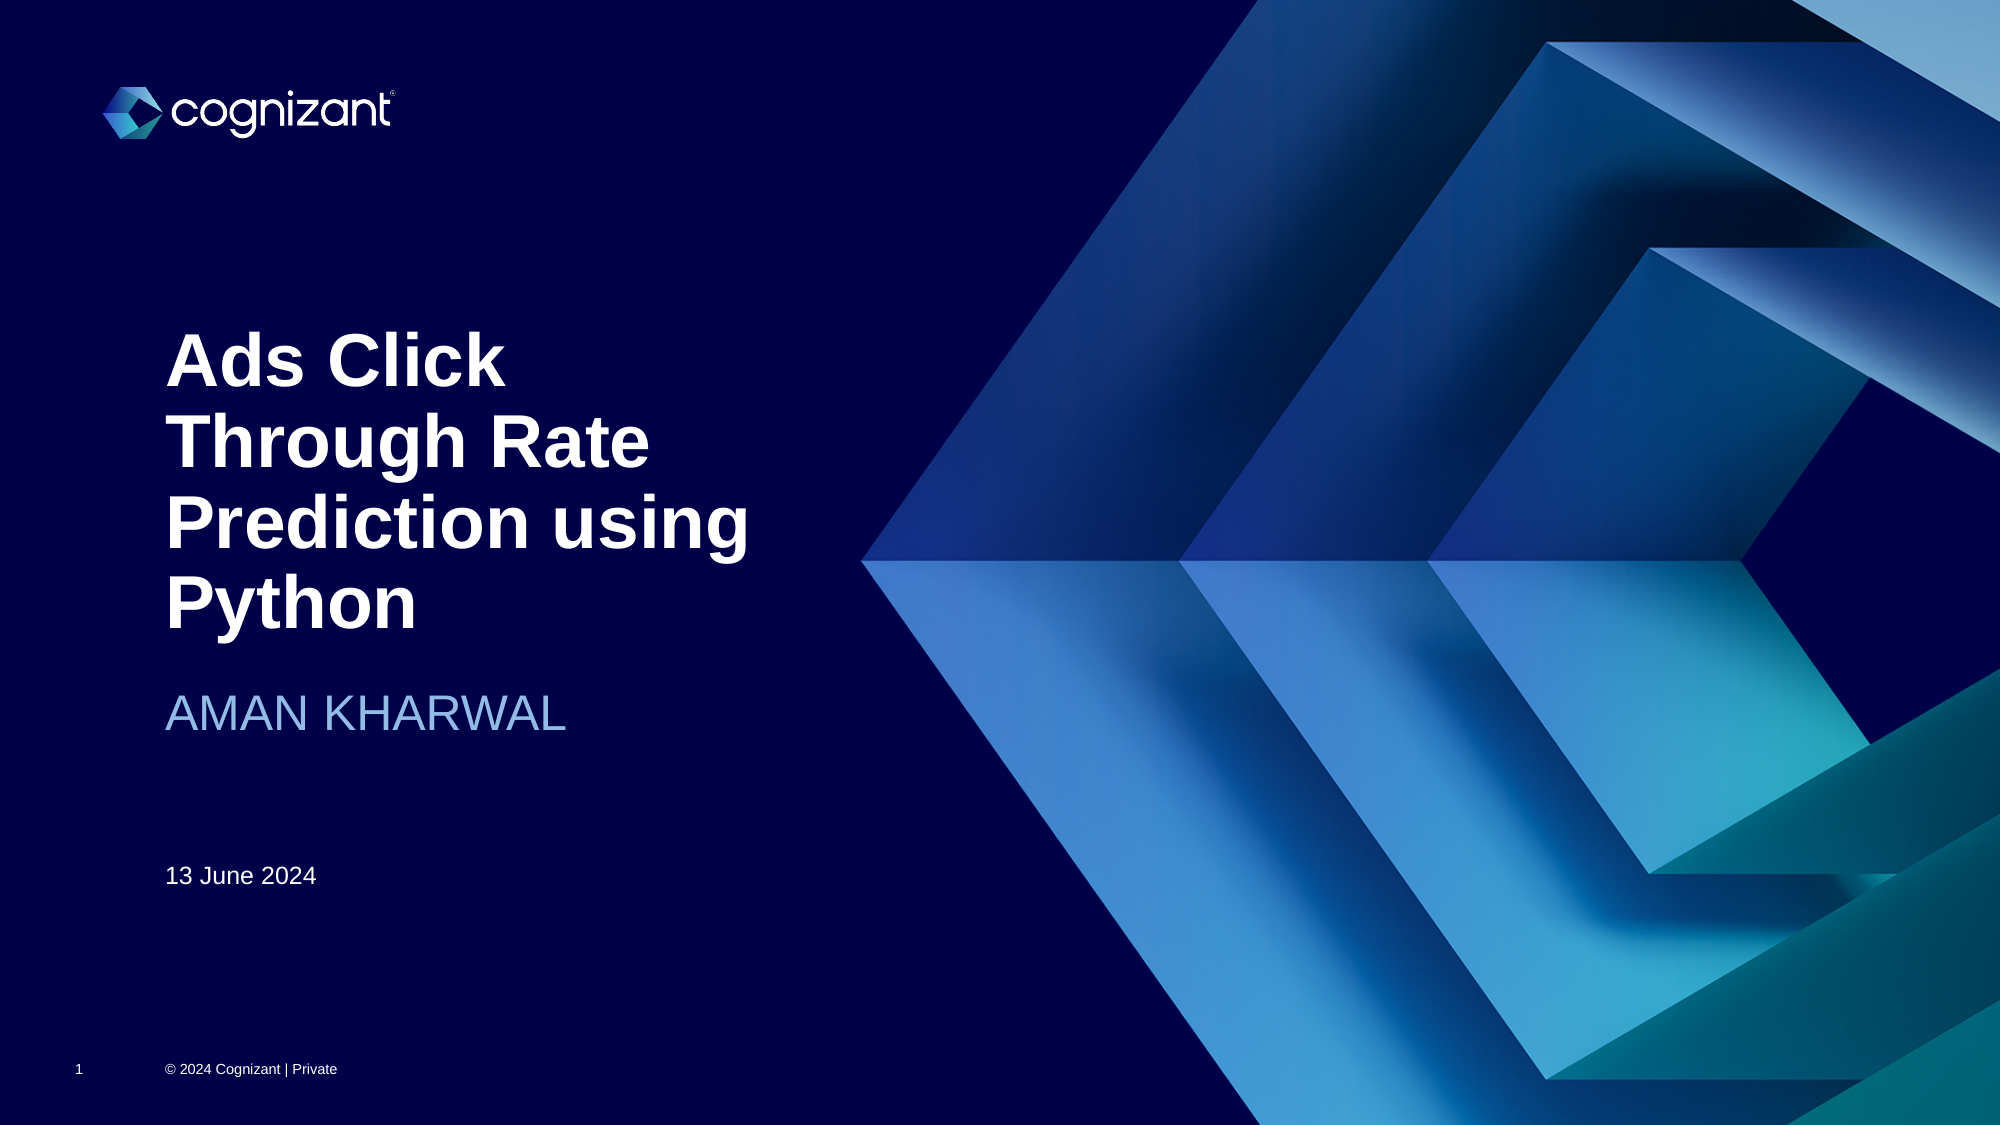

# Ads Click Through Rate Prediction using Python
AMAN KHARWAL
13 June 2024
1
© 2024 Cognizant | Private